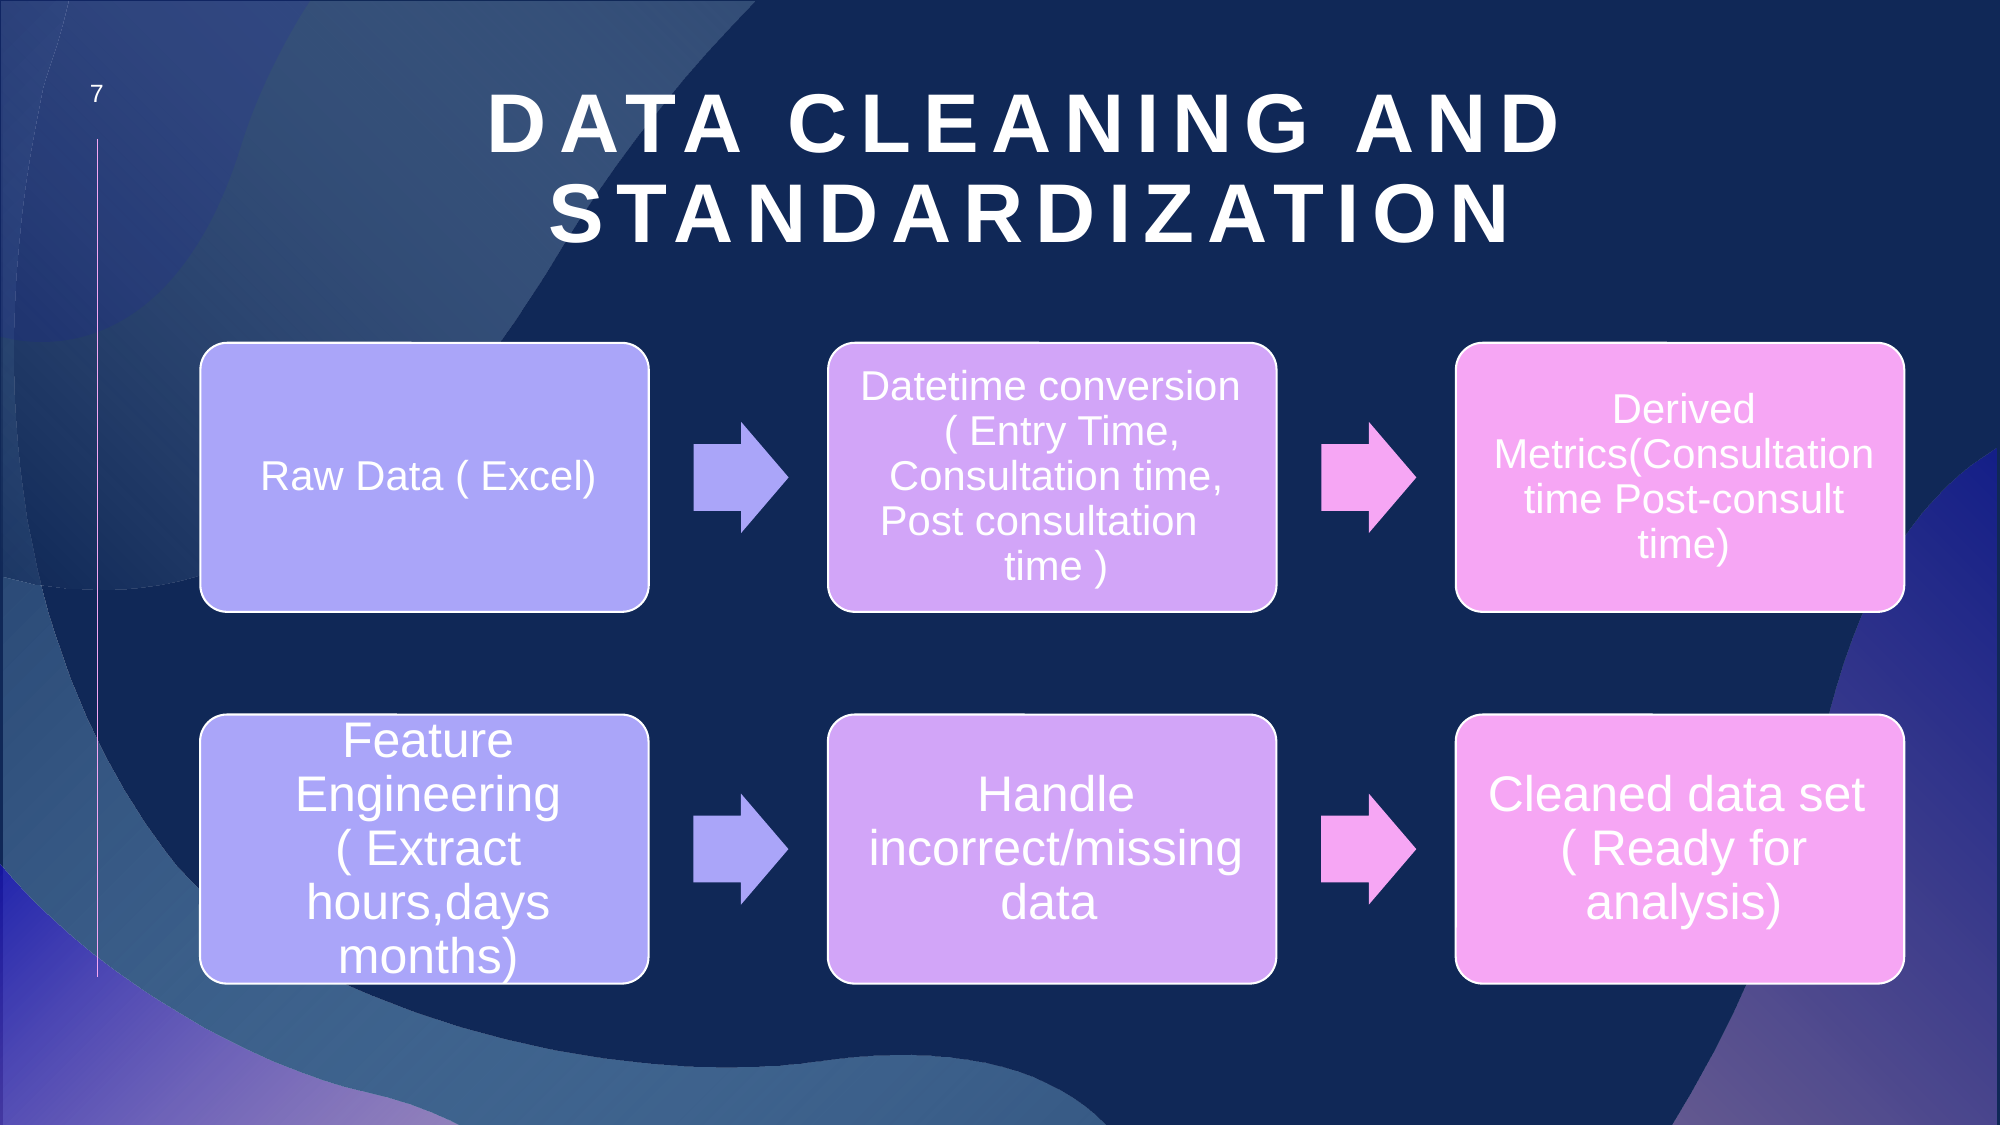

7
# Data Cleaning and Standardization
Raw Data ( Excel)

Datetime conversion   ( Entry Time, Consultation time, Post consultation    time )

Derived Metrics(Consultation time Post-consult time)
Feature Engineering ( Extract hours,days months)

Handle incorrect/missing data

Cleaned data set  ( Ready for analysis)